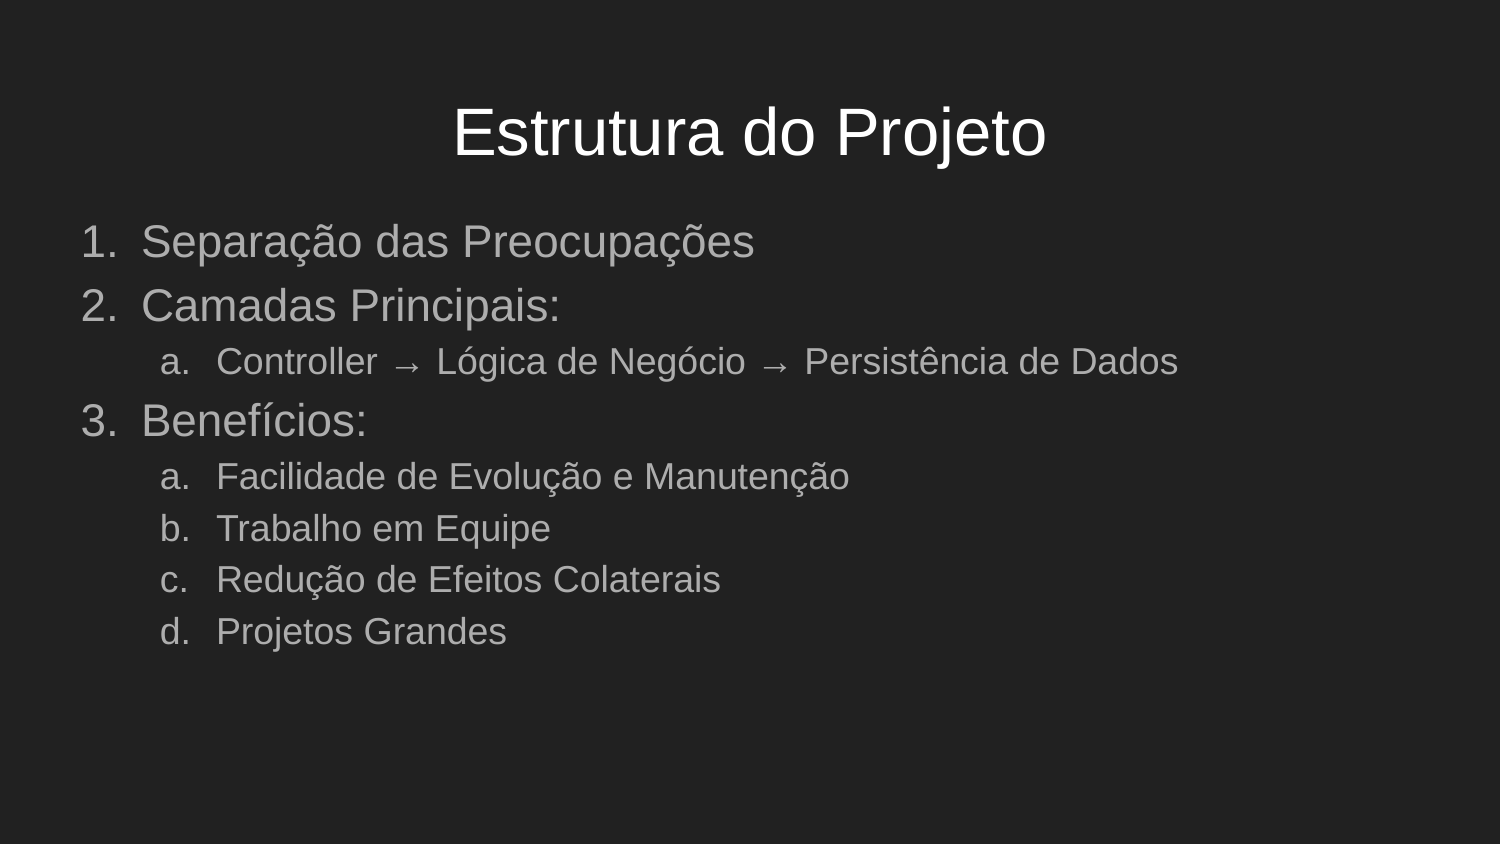

# Estrutura do Projeto
Separação das Preocupações
Camadas Principais:
Controller → Lógica de Negócio → Persistência de Dados
Benefícios:
Facilidade de Evolução e Manutenção
Trabalho em Equipe
Redução de Efeitos Colaterais
Projetos Grandes